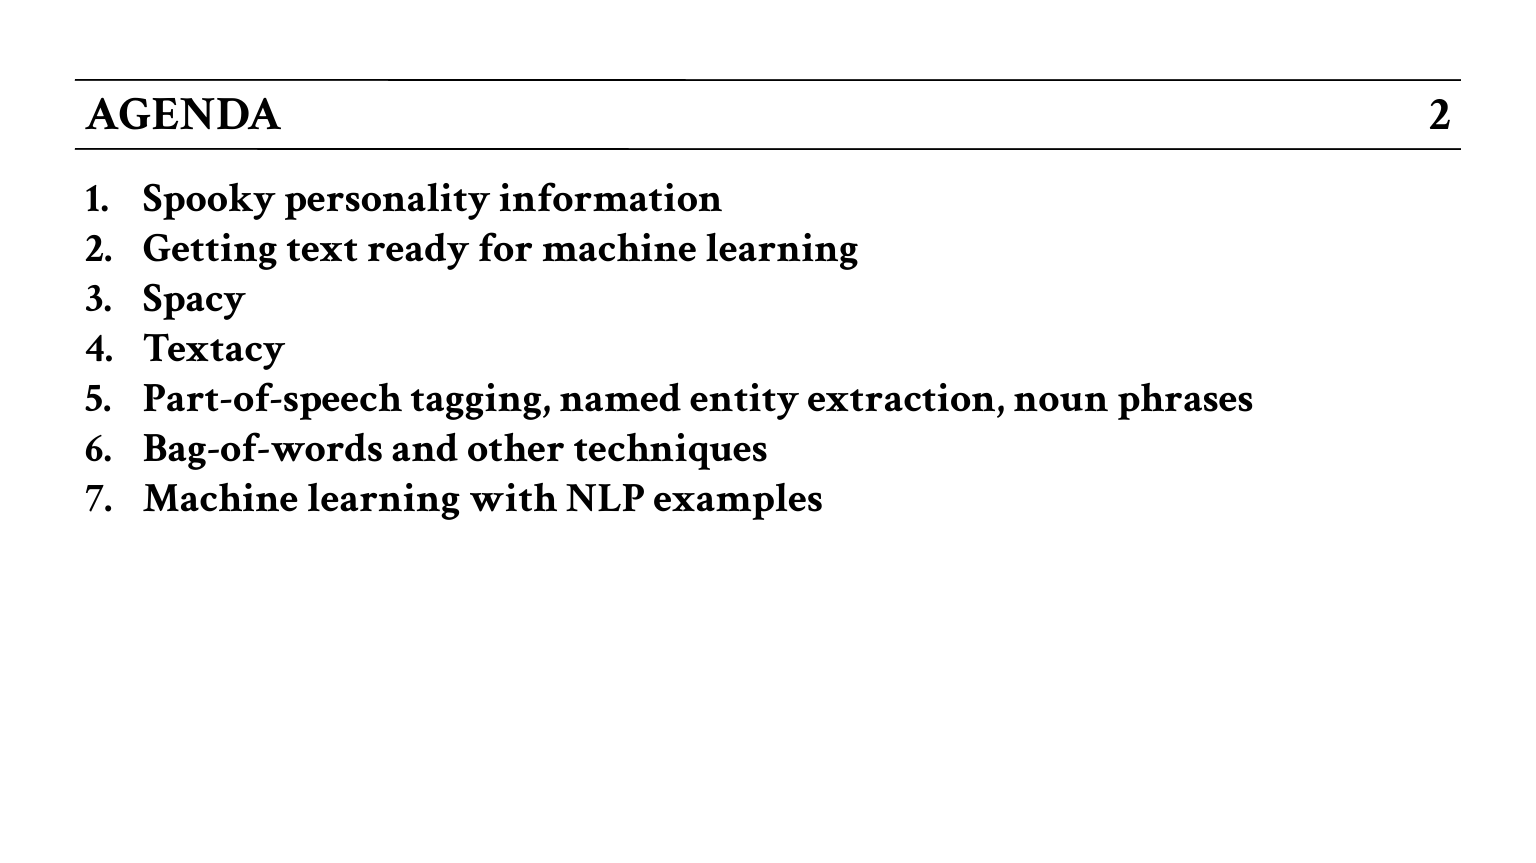

# AGENDA
2

Spooky personality information
Getting text ready for machine learning
Spacy
Textacy
Part-of-speech tagging, named entity extraction, noun phrases
Bag-of-words and other techniques
Machine learning with NLP examples